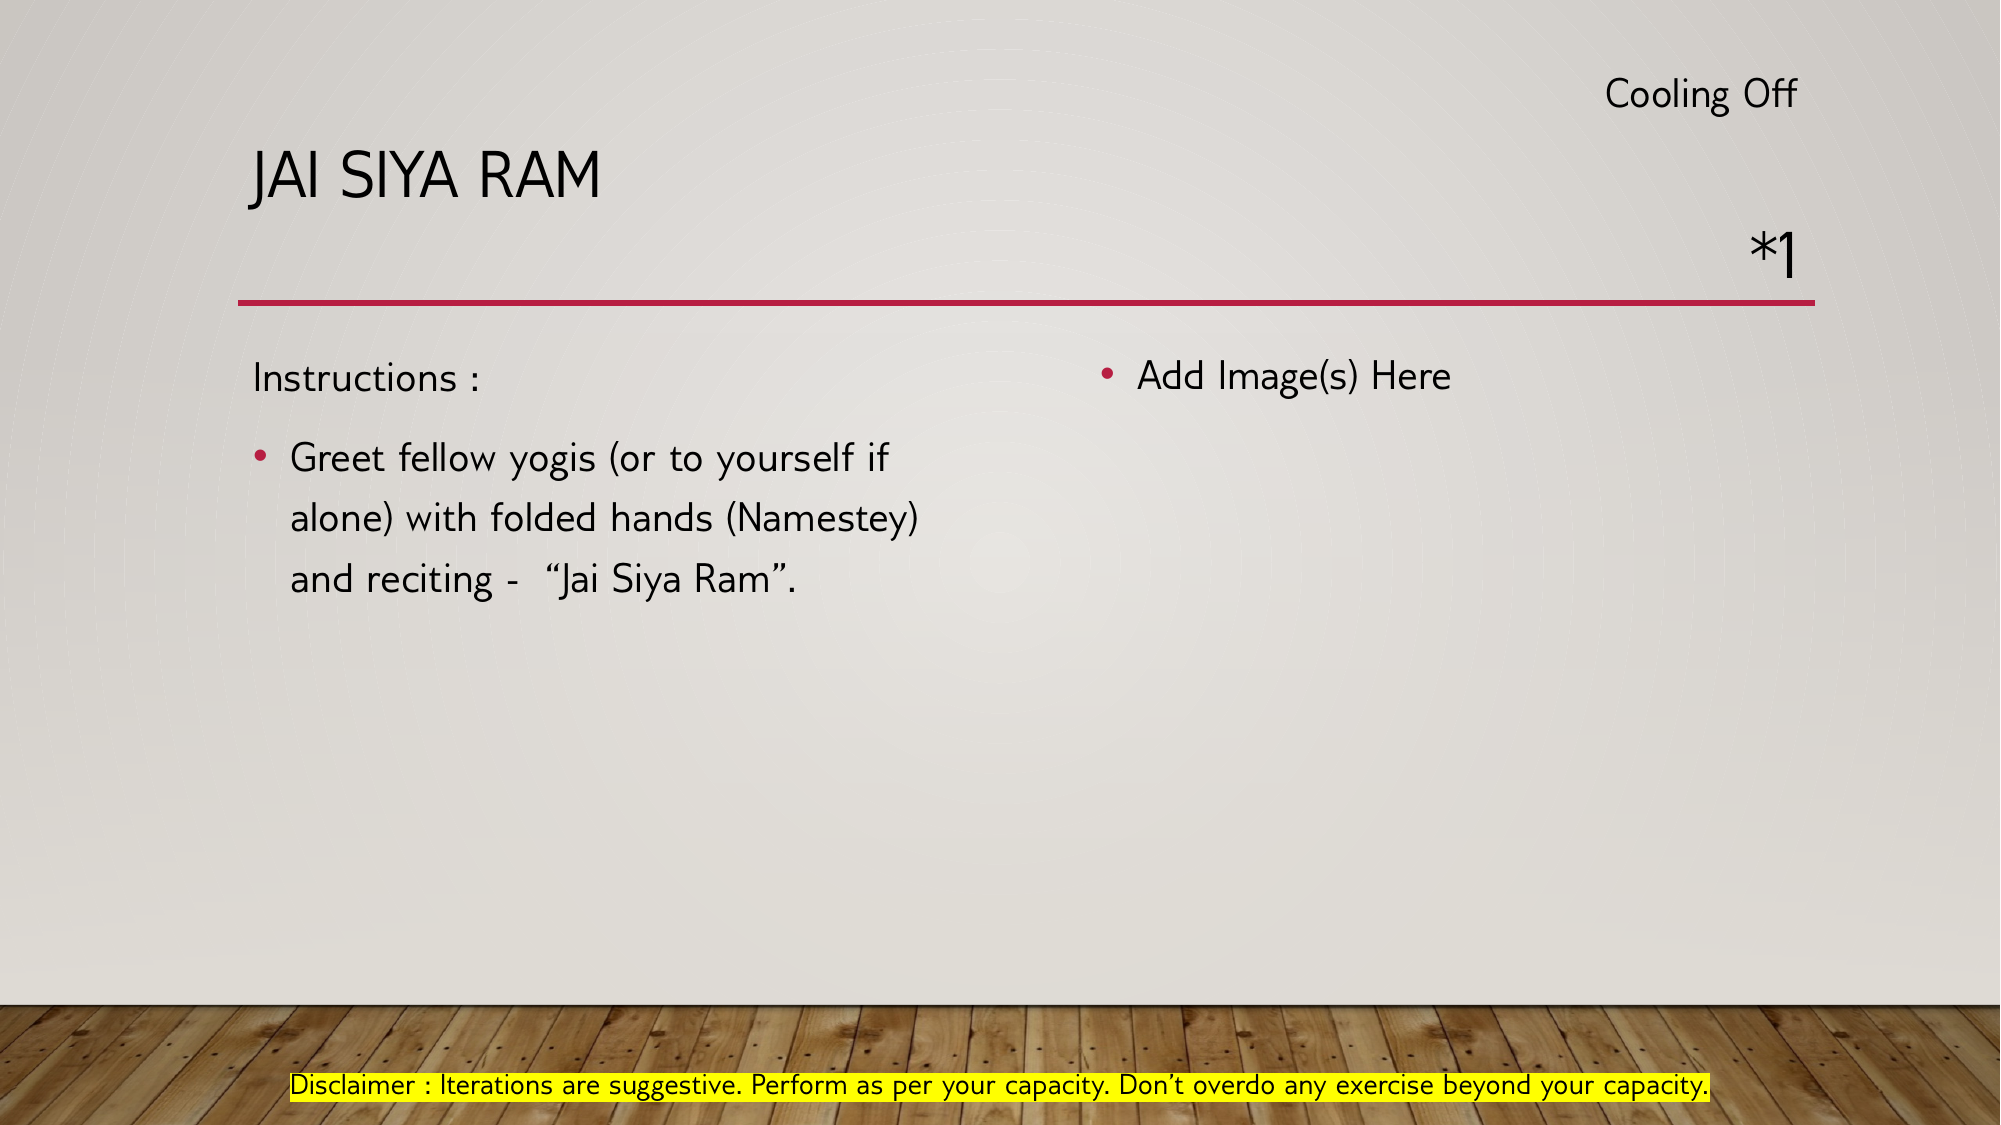

Cooling Off
# Jai siya ram
*1
Add Image(s) Here

Instructions :
Greet fellow yogis (or to yourself if alone) with folded hands (Namestey) and reciting -  “Jai Siya Ram”.

Disclaimer : Iterations are suggestive. Perform as per your capacity. Don’t overdo any exercise beyond your capacity.